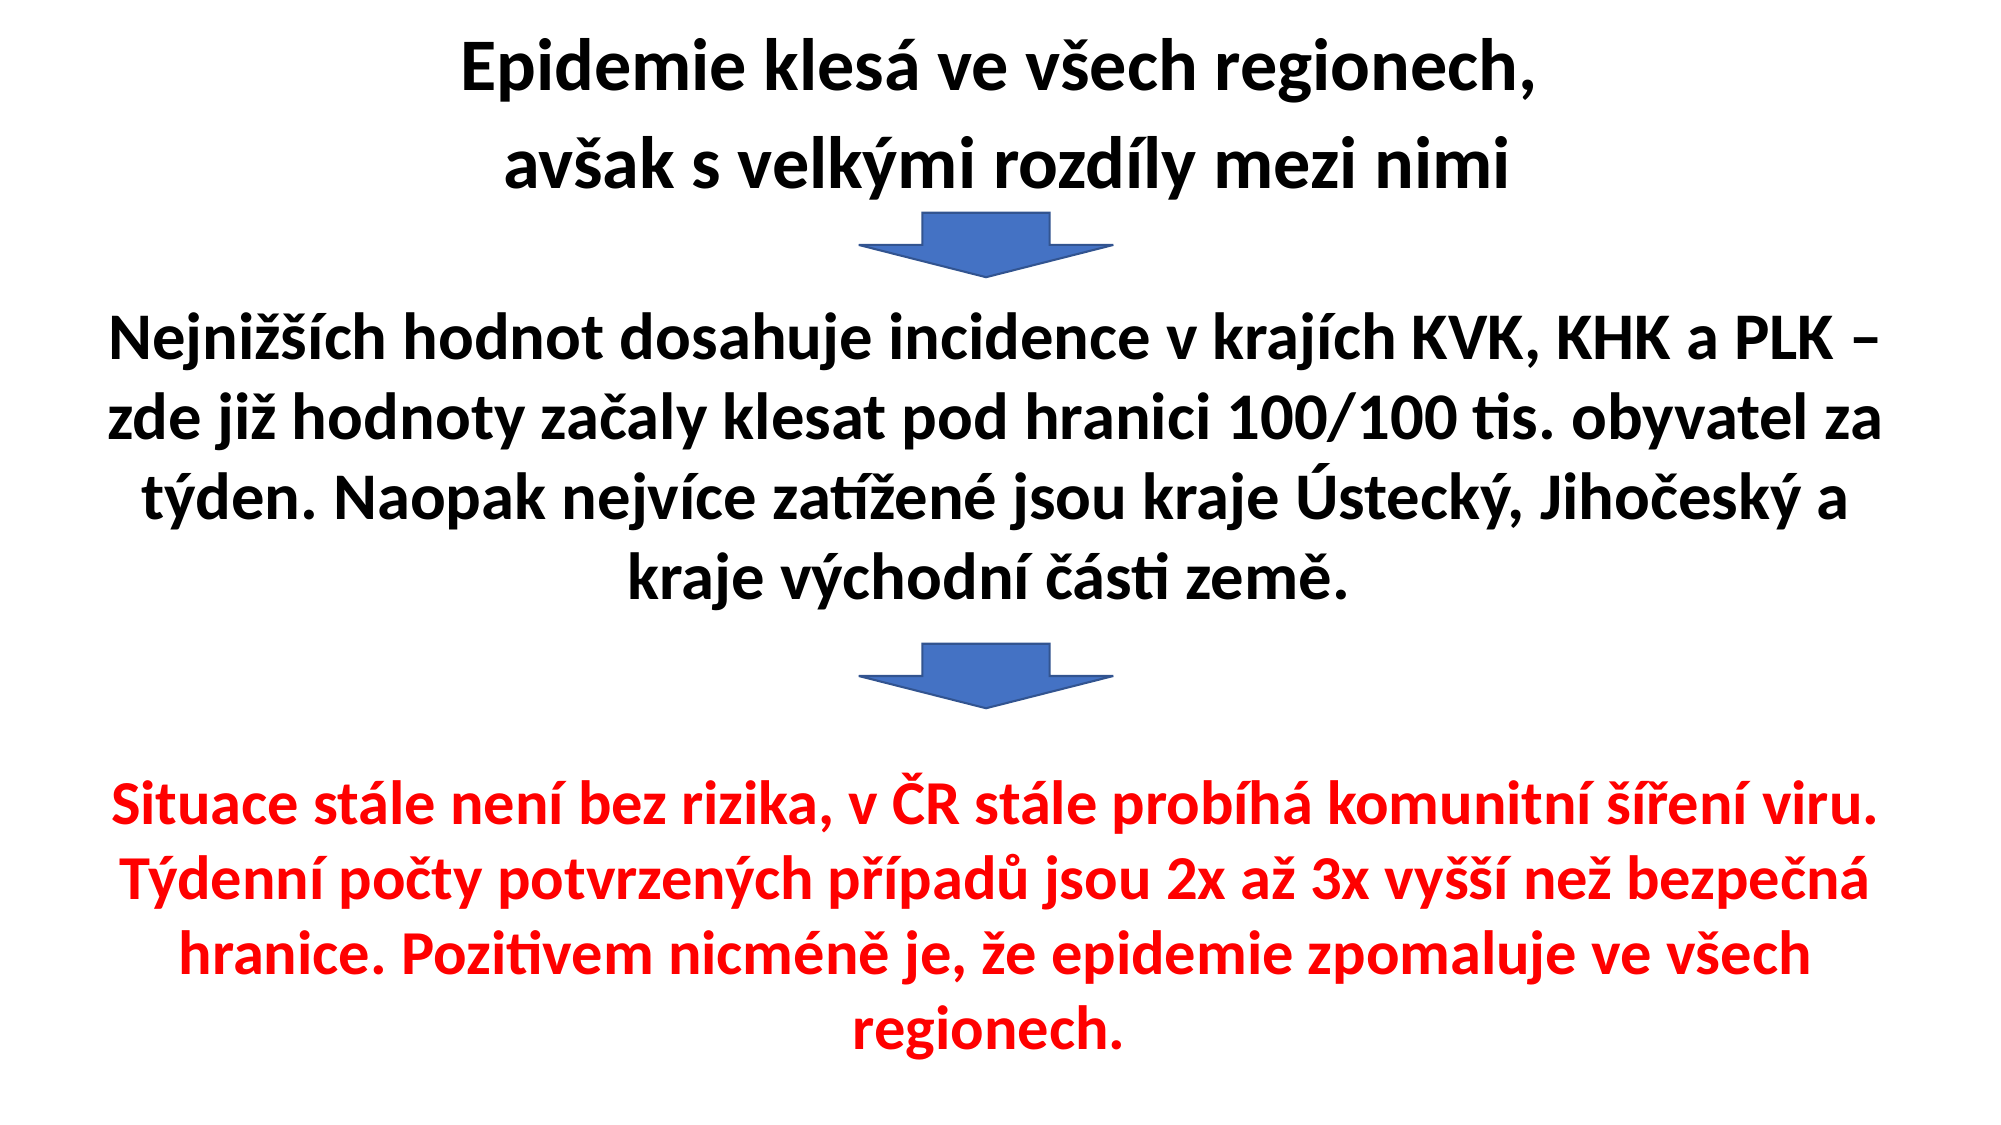

Epidemie klesá ve všech regionech,
avšak s velkými rozdíly mezi nimi

Nejnižších hodnot dosahuje incidence v krajích KVK, KHK a PLK – zde již hodnoty začaly klesat pod hranici 100/100 tis. obyvatel za týden. Naopak nejvíce zatížené jsou kraje Ústecký, Jihočeský a kraje východní části země.

Situace stále není bez rizika, v ČR stále probíhá komunitní šíření viru. Týdenní počty potvrzených případů jsou 2x až 3x vyšší než bezpečná hranice. Pozitivem nicméně je, že epidemie zpomaluje ve všech regionech.